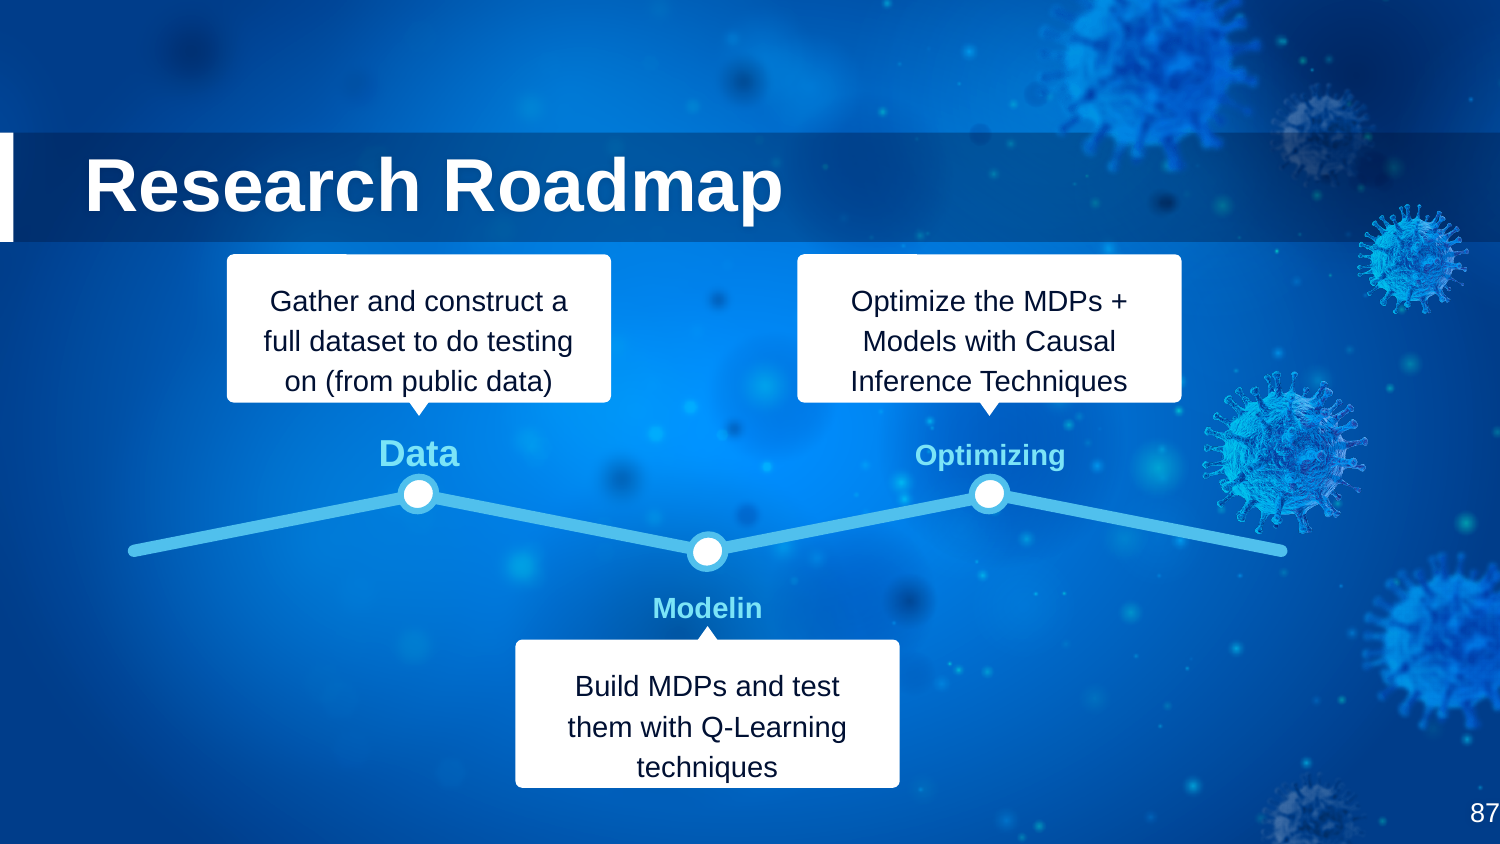

# Research Roadmap

Gather and construct a full dataset to do testing on (from public data)

Data

Optimize the MDPs + Models with Causal Inference Techniques

Optimizing

Modeling

Build MDPs and test them with Q-Learning techniques
87